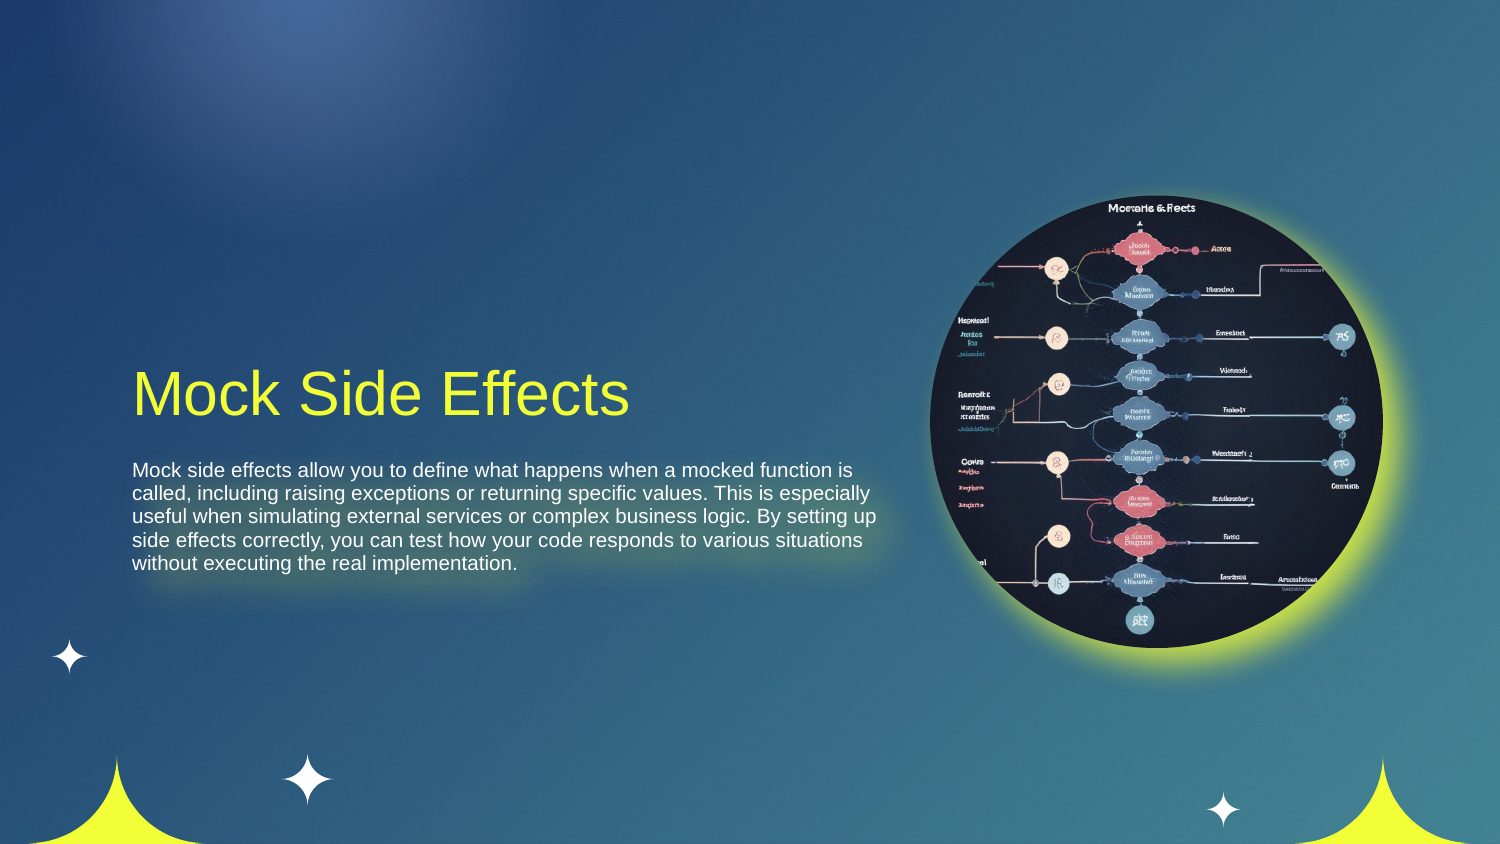

# Mock Side Effects
Mock side effects allow you to define what happens when a mocked function is called, including raising exceptions or returning specific values. This is especially useful when simulating external services or complex business logic. By setting up side effects correctly, you can test how your code responds to various situations without executing the real implementation.